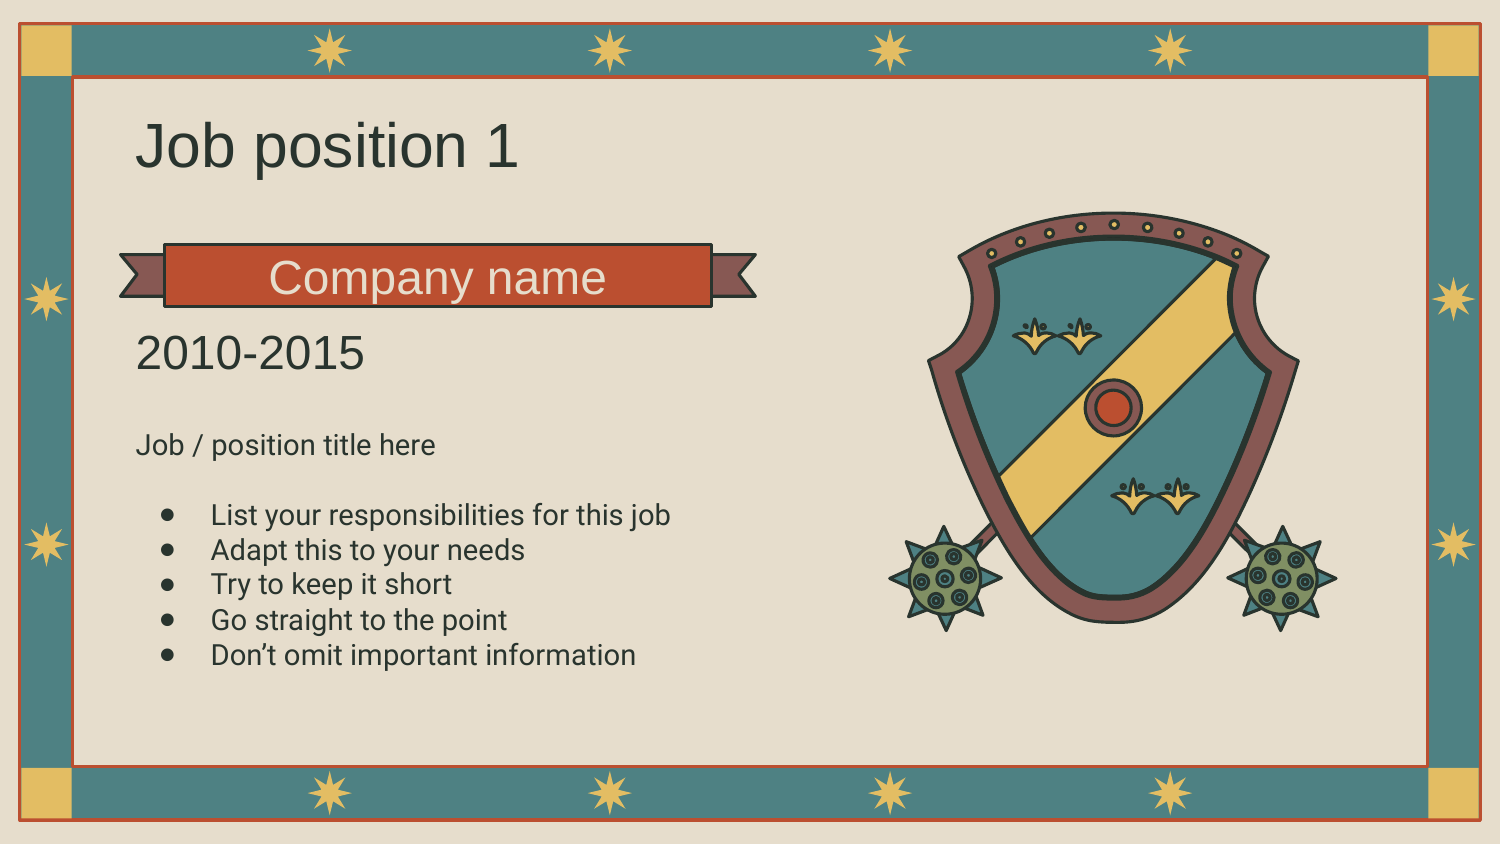

# Job position 1

Company name

2010-2015
Job / position title here

List your responsibilities for this job
Adapt this to your needs
Try to keep it short
Go straight to the point
Don’t omit important information